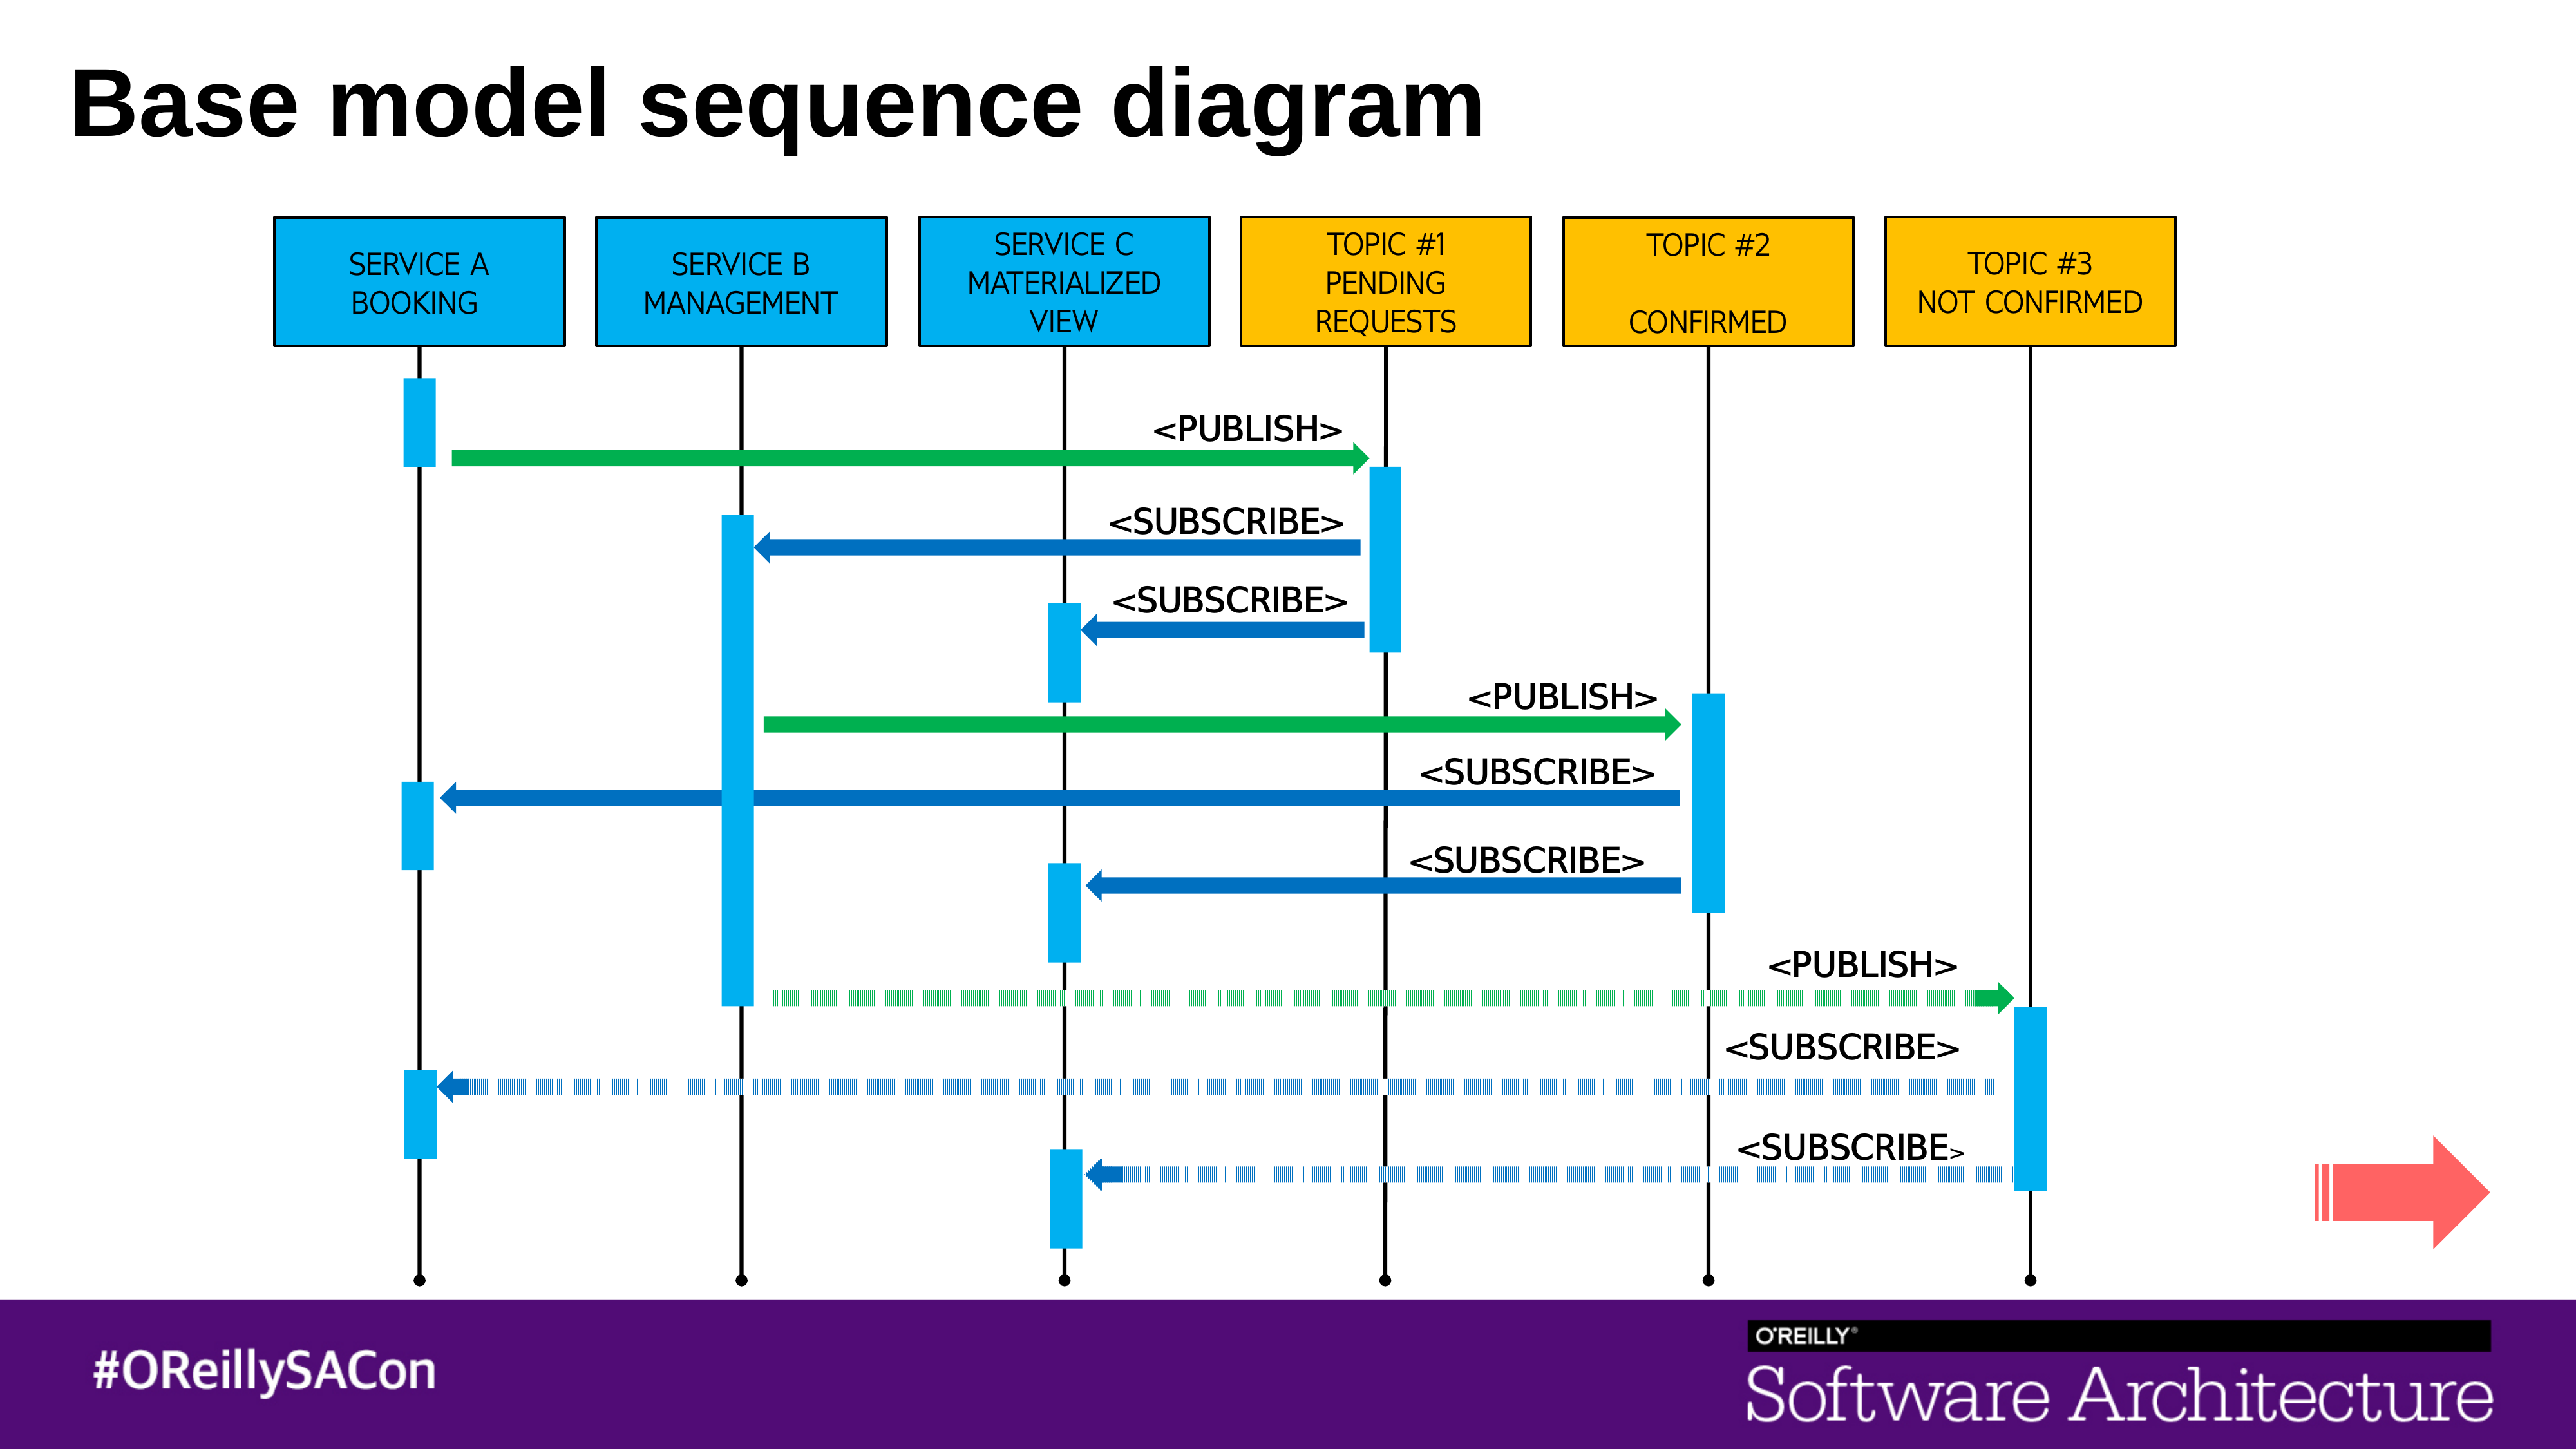

# Base model sequence diagram
SERVICE C
MATERIALIZED VIEW
TOPIC #1
PENDING REQUESTS
TOPIC #3
NOT CONFIRMED
SERVICE A
BOOKING
SERVICE B
MANAGEMENT
TOPIC #2

CONFIRMED

<PUBLISH>

<SUBSCRIBE>

<SUBSCRIBE>

<PUBLISH>

<SUBSCRIBE>

<SUBSCRIBE>

<PUBLISH>

<SUBSCRIBE>

<SUBSCRIBE>